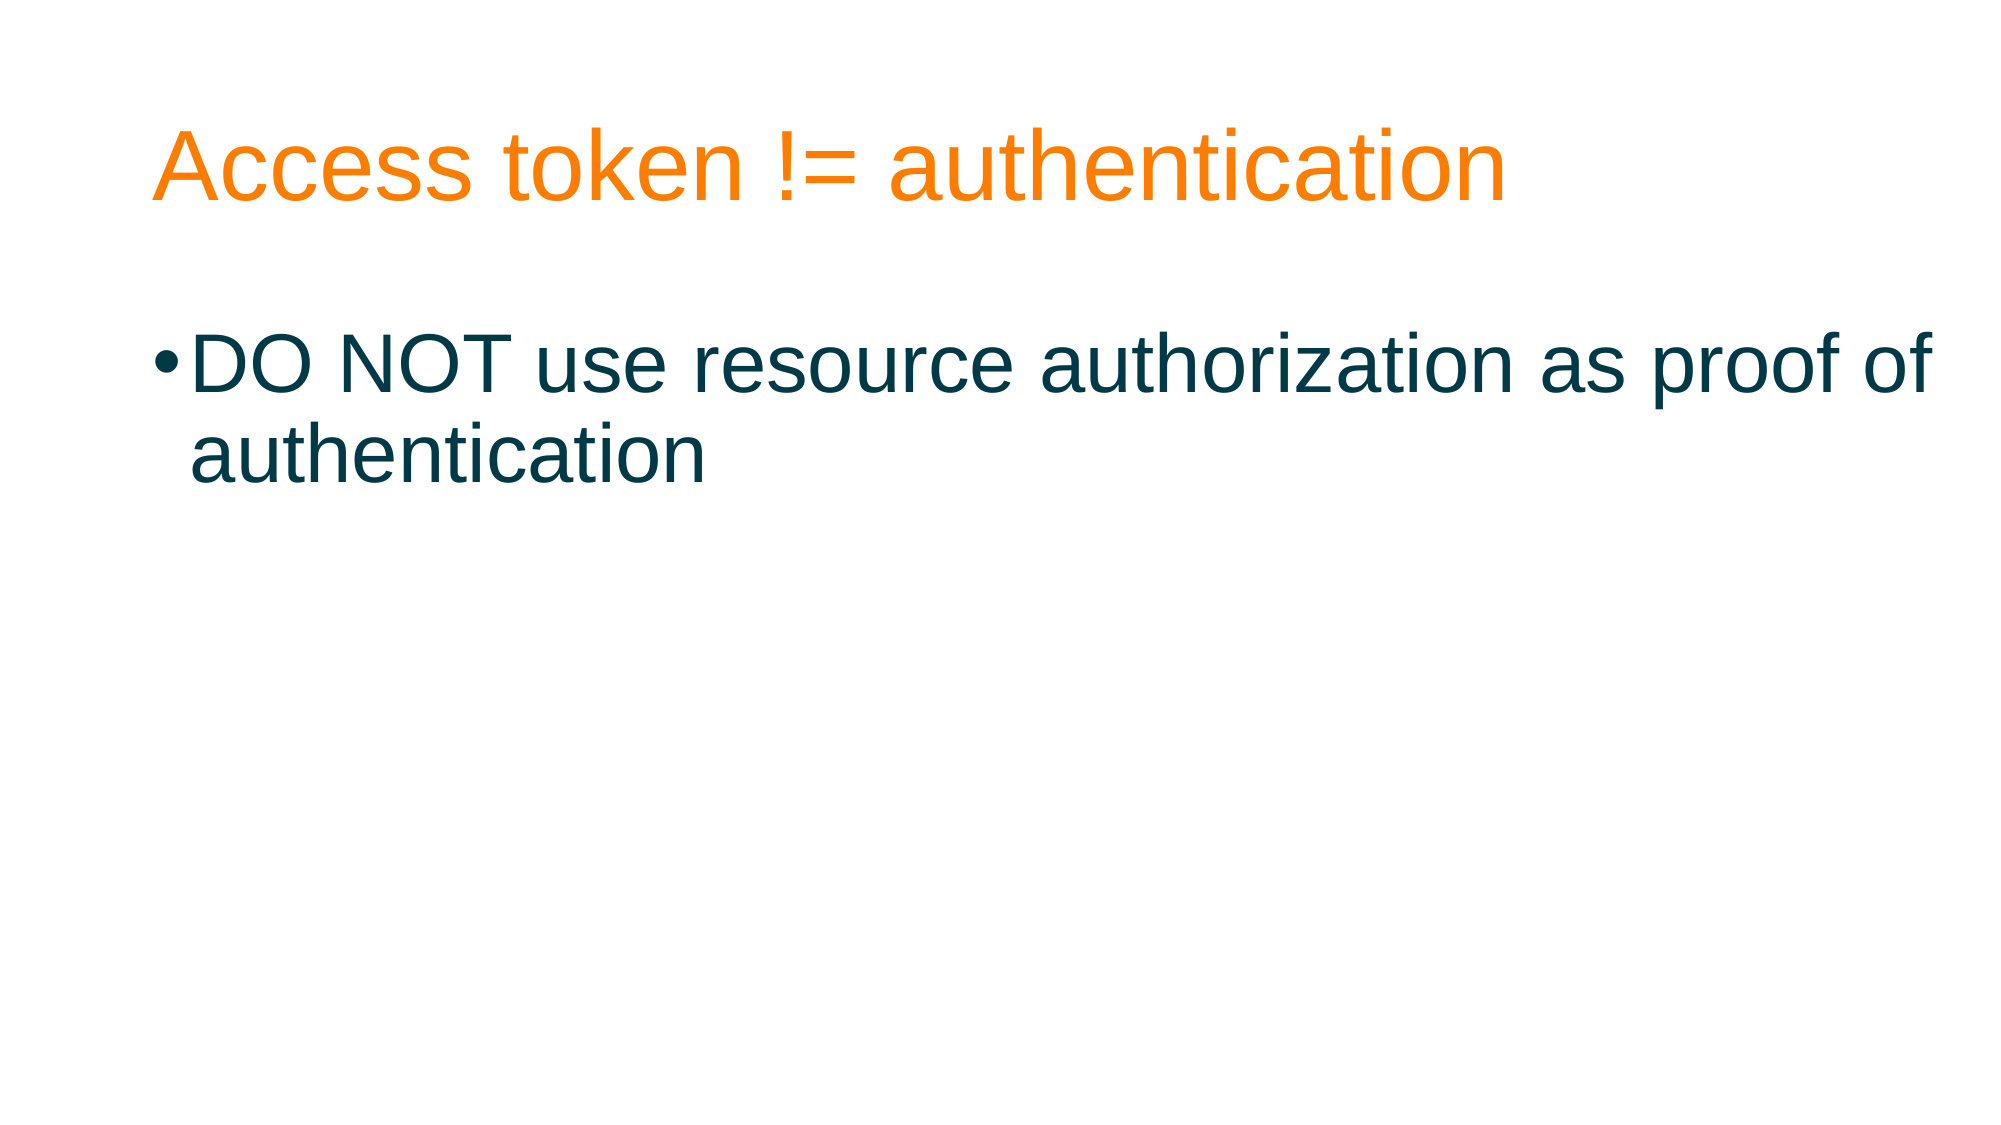

# Access token != authentication
DO NOT use resource authorization as proof of authentication